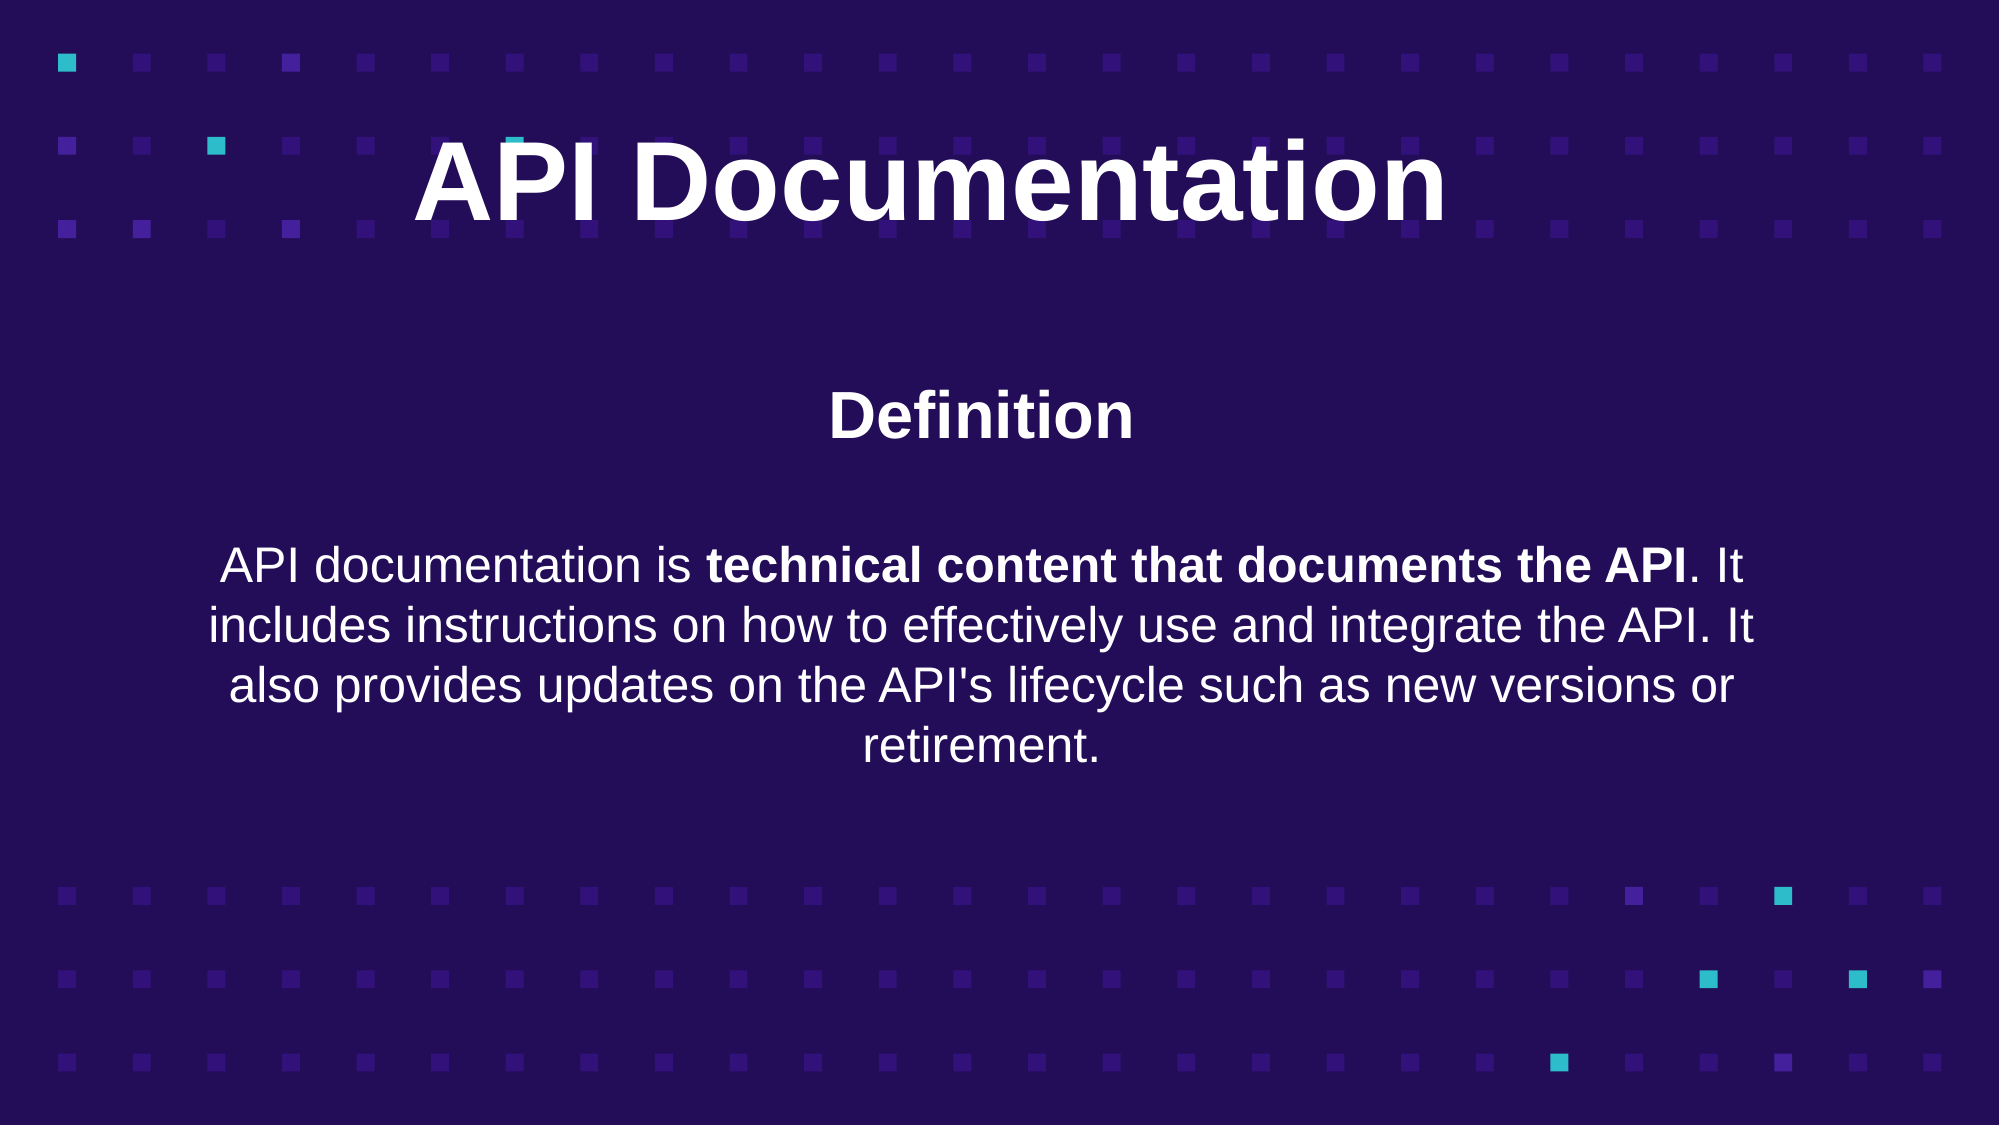

# API Documentation

Definition

API documentation is technical content that documents the API. It includes instructions on how to effectively use and integrate the API. It also provides updates on the API's lifecycle such as new versions or retirement.